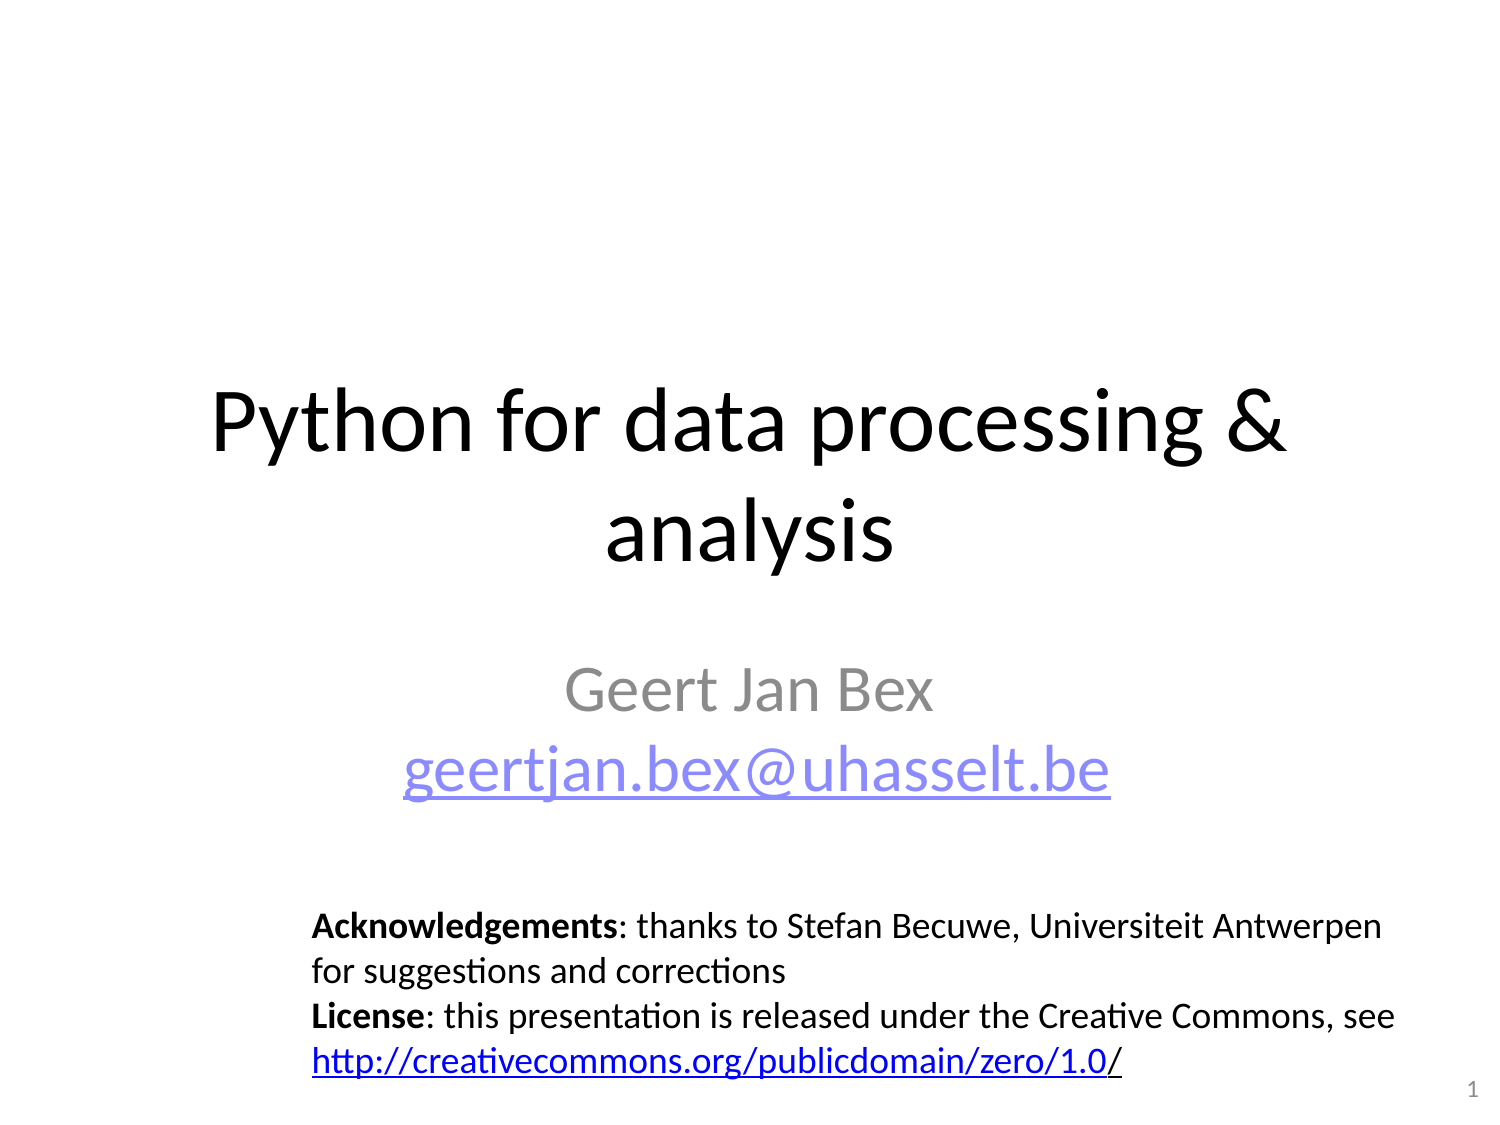

# Python for data processing & analysis
Geert Jan Bex
 geertjan.bex@uhasselt.be
Acknowledgements: thanks to Stefan Becuwe, Universiteit Antwerpen
for suggestions and corrections
License: this presentation is released under the Creative Commons, see
http://creativecommons.org/publicdomain/zero/1.0/
1